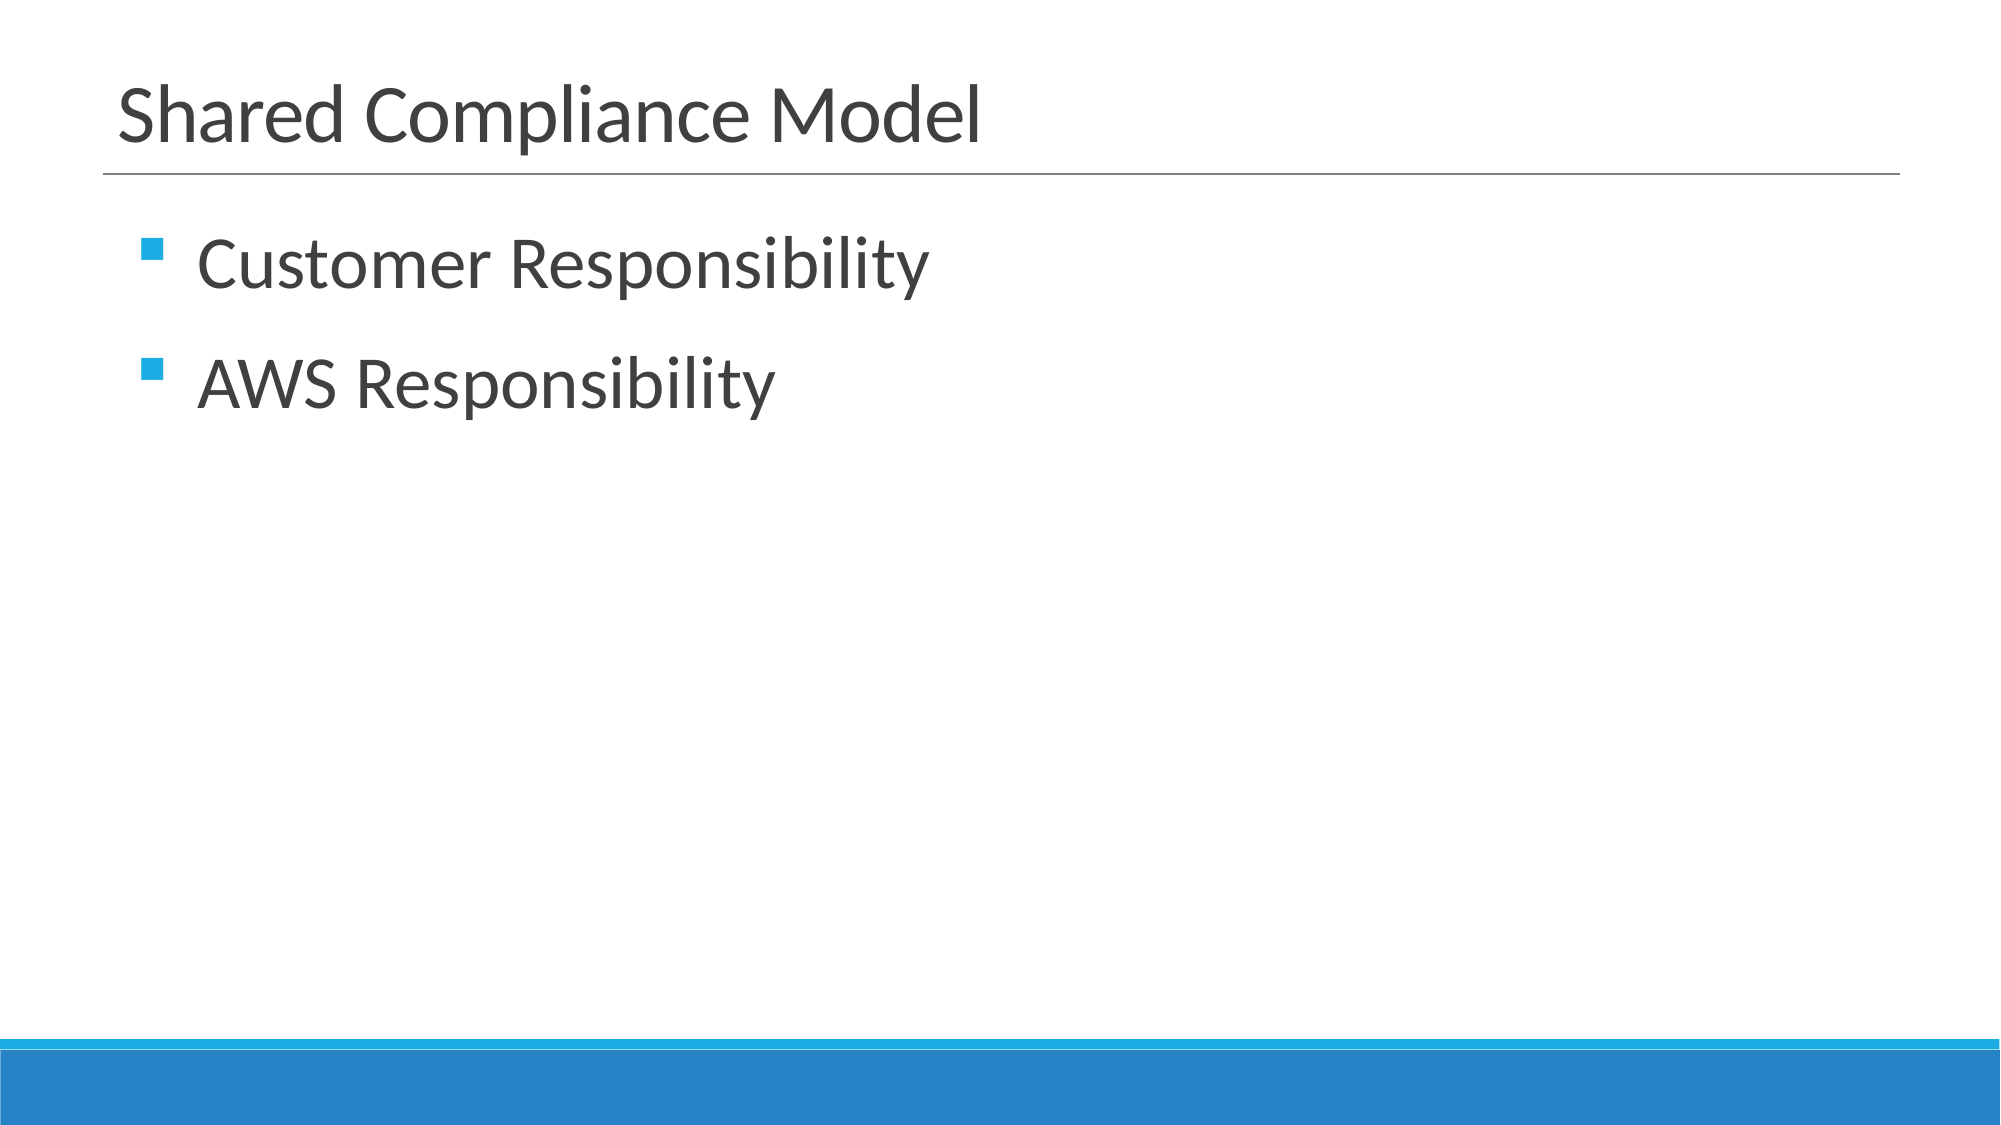

# Shared Compliance Model
Customer Responsibility
AWS Responsibility